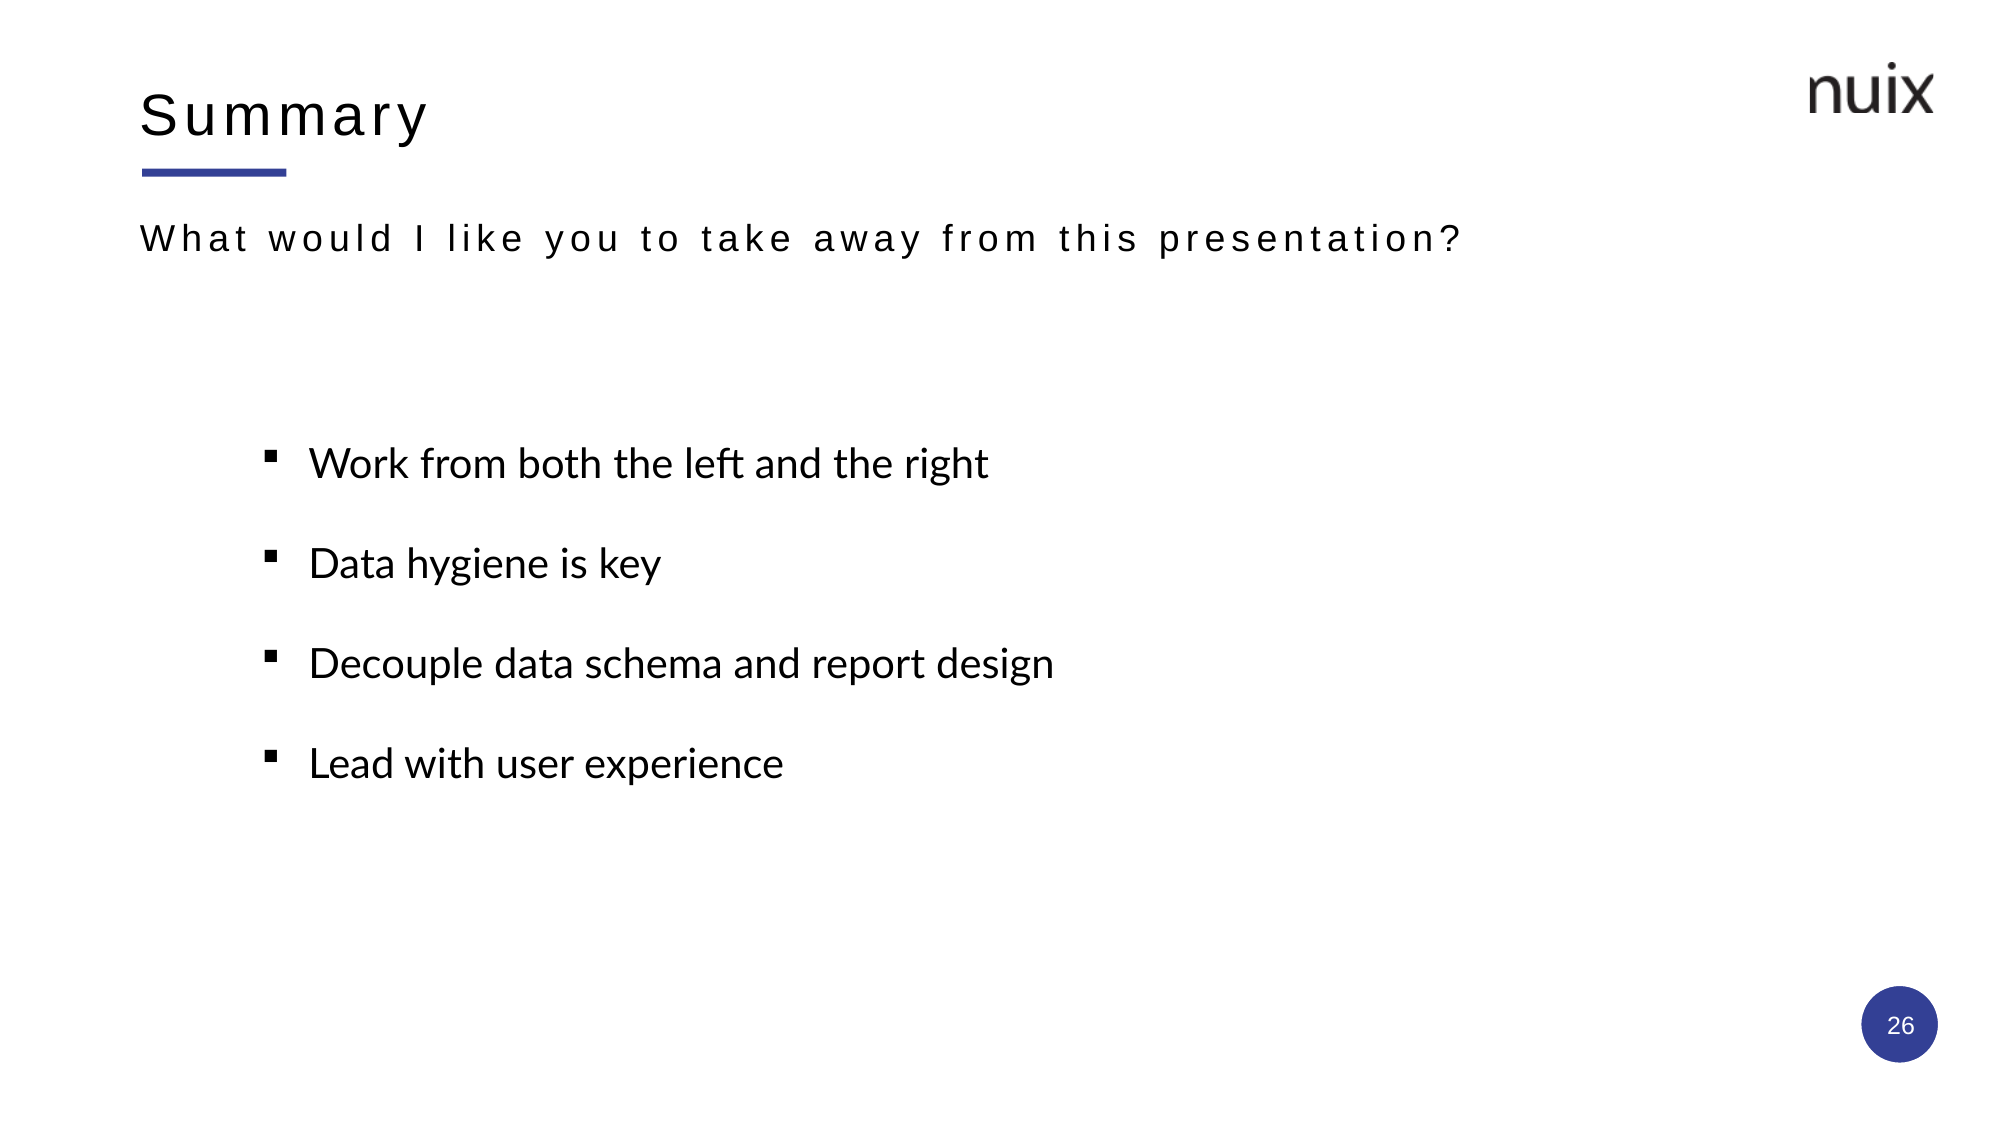

# Summary
What would I like you to take away from this presentation?
Work from both the left and the right
Data hygiene is key
Decouple data schema and report design
Lead with user experience